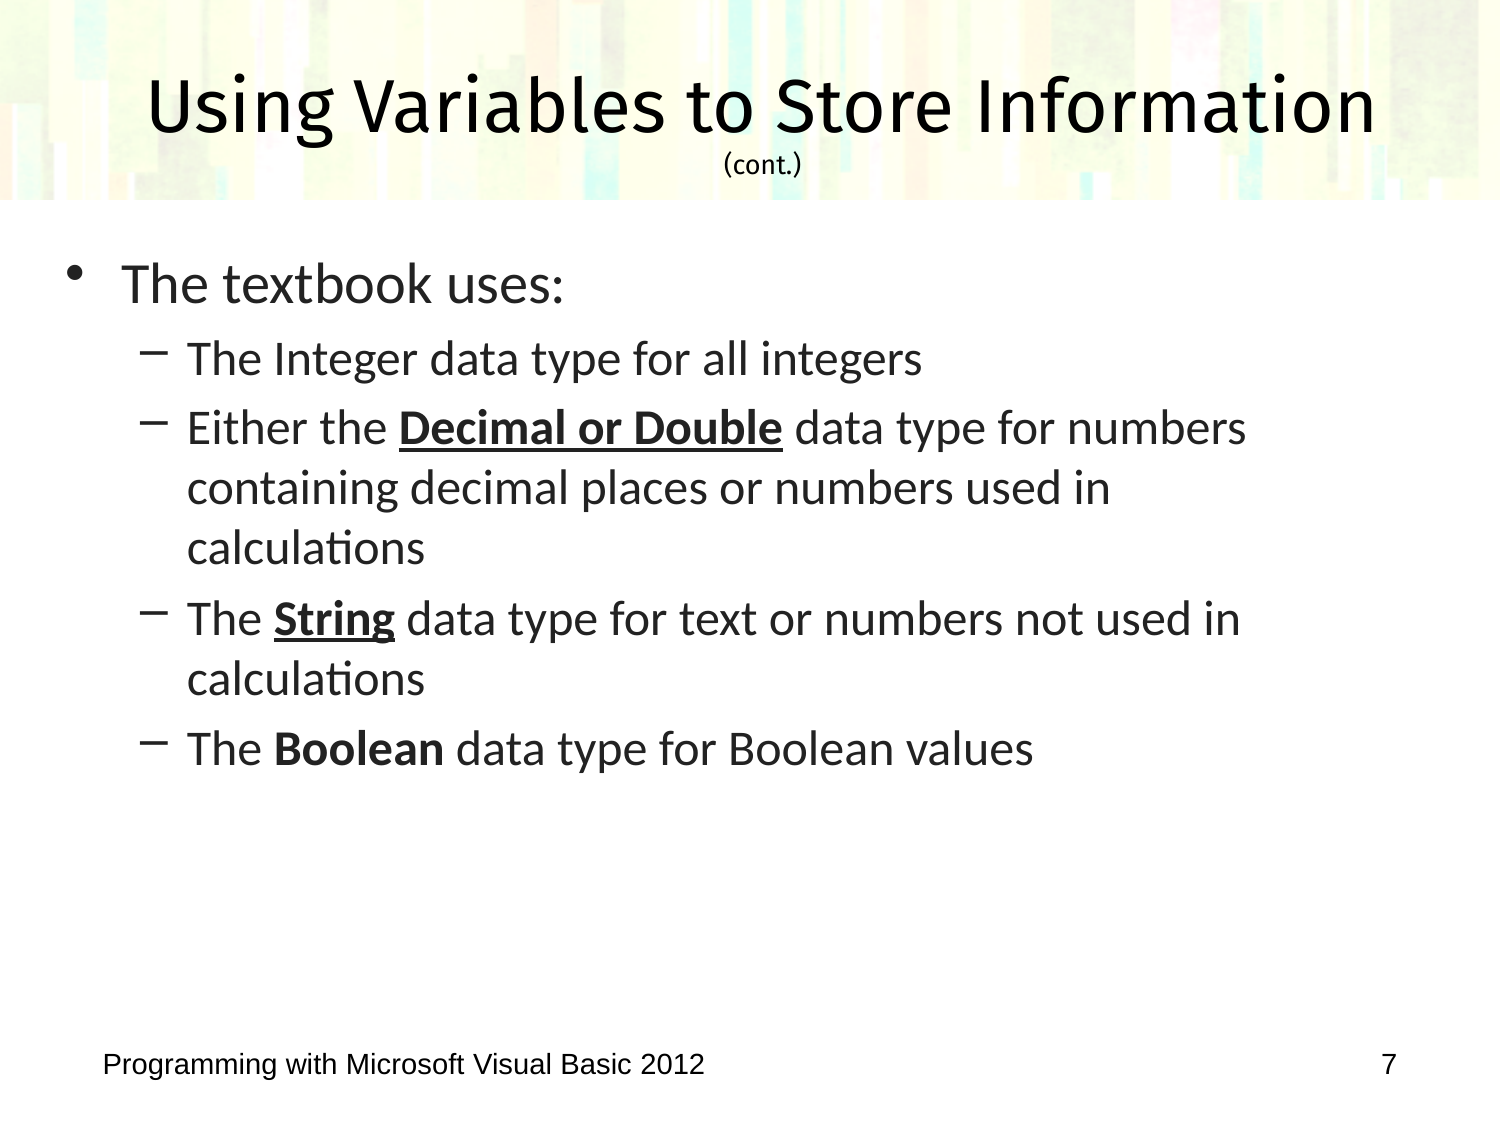

# Using Variables to Store Information (cont.)
The textbook uses:
The Integer data type for all integers
Either the Decimal or Double data type for numbers containing decimal places or numbers used in calculations
The String data type for text or numbers not used in calculations
The Boolean data type for Boolean values

Programming with Microsoft Visual Basic 2012
7